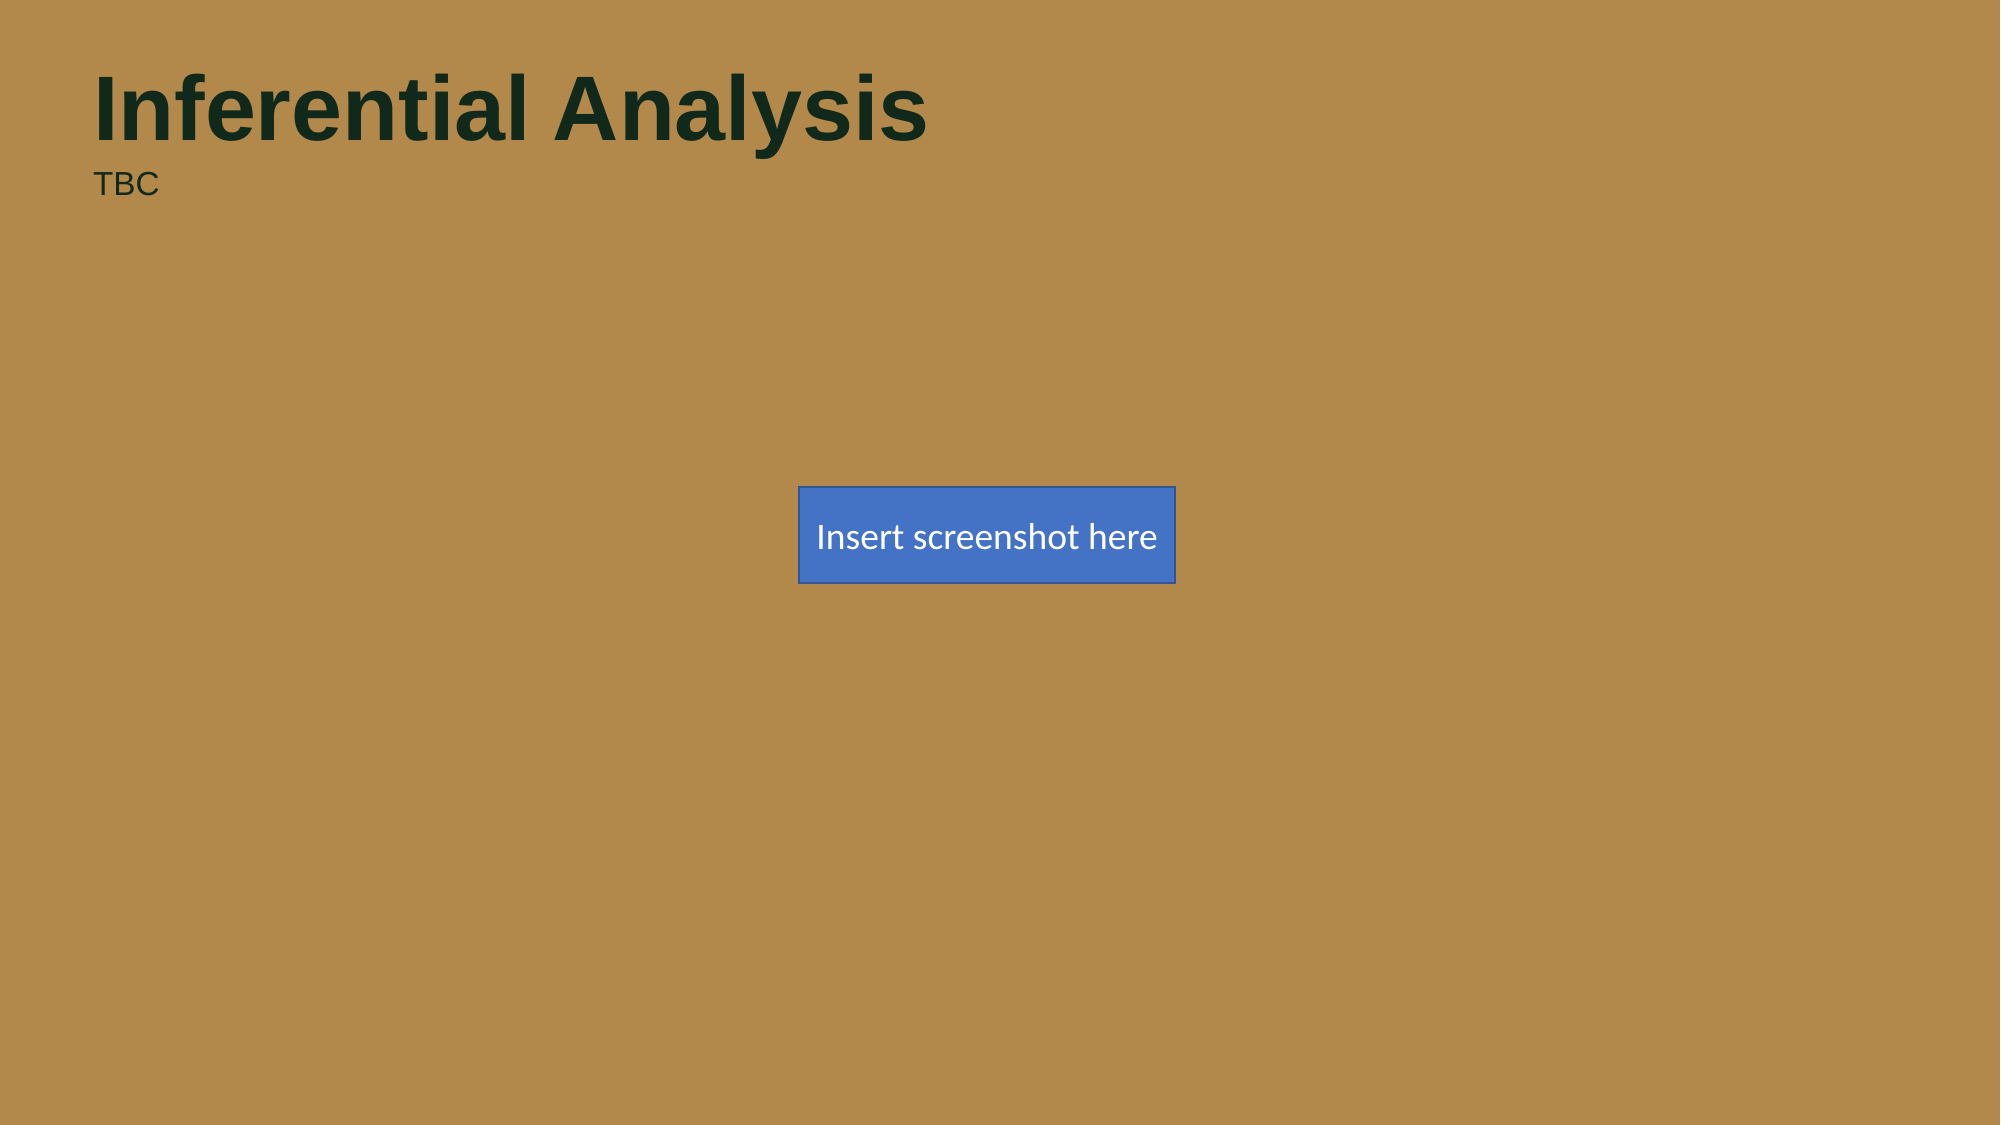

# Inferential Analysis
TBC
Insert screenshot here